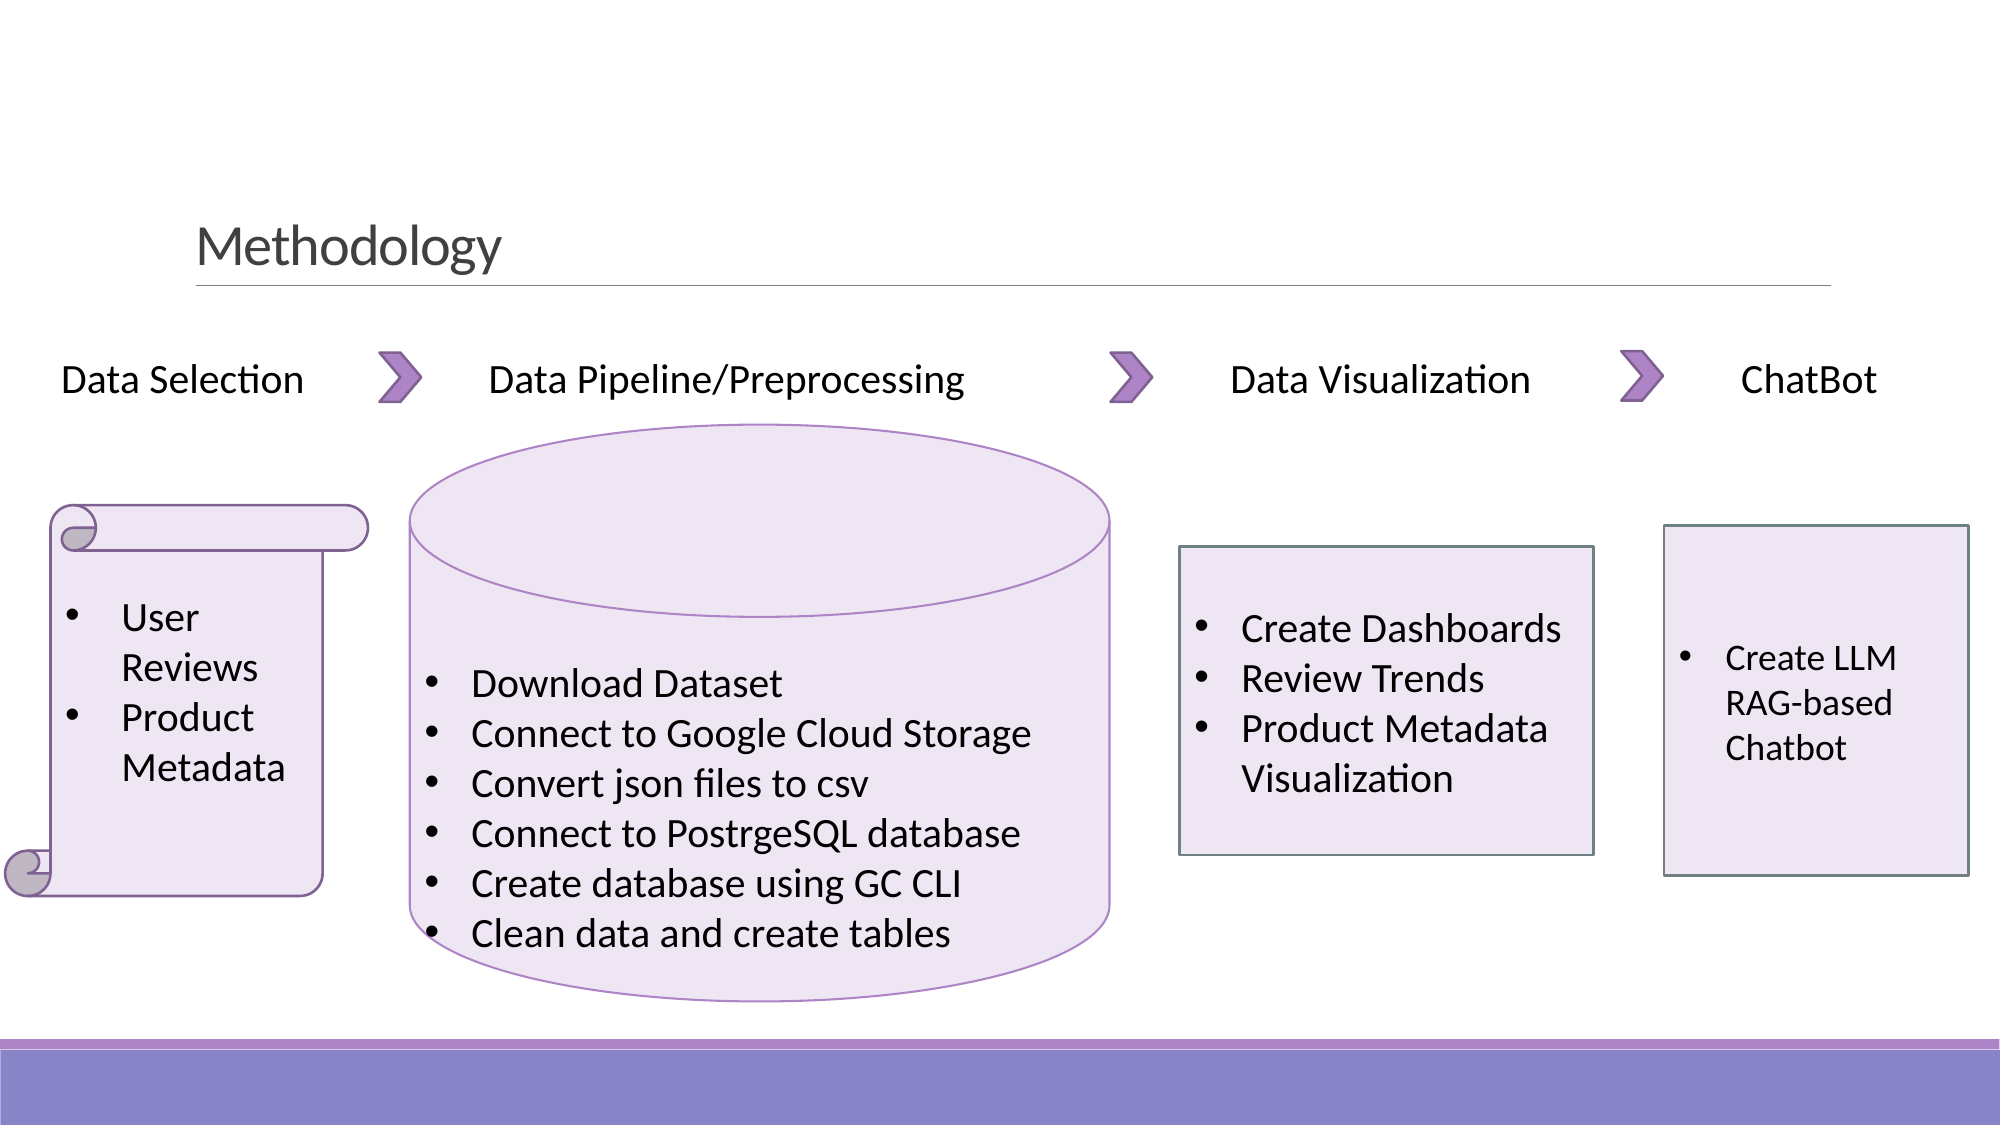

# Methodology
Data Selection
Data Pipeline/Preprocessing
Data Visualization
ChatBot

Download Dataset
Connect to Google Cloud Storage
Convert json files to csv
Connect to PostrgeSQL database
Create database using GC CLI
Clean data and create tables

User Reviews
Product Metadata

Create LLM RAG-based Chatbot
Create Dashboards
Review Trends
Product Metadata Visualization